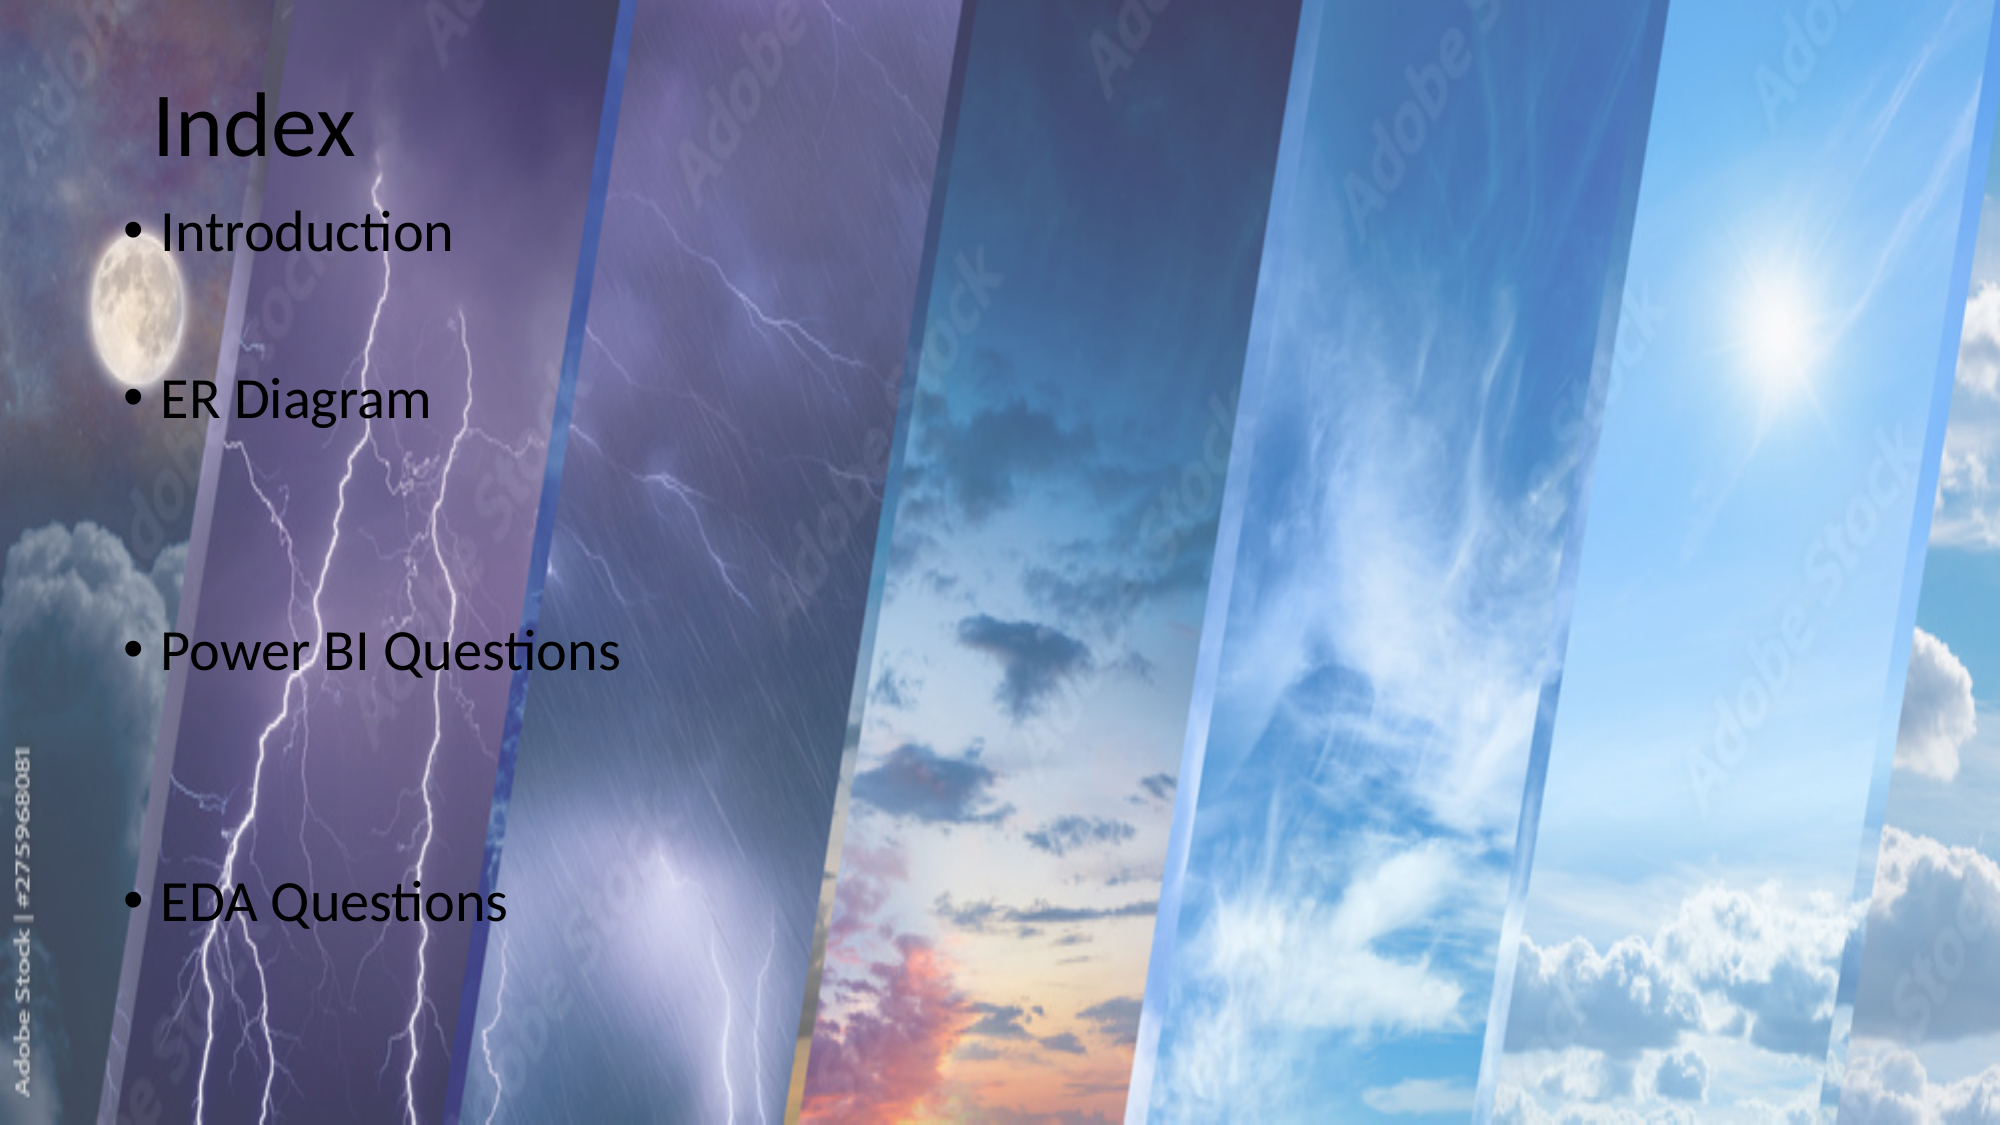

# Index
Introduction

ER Diagram

Power BI Questions

EDA Questions